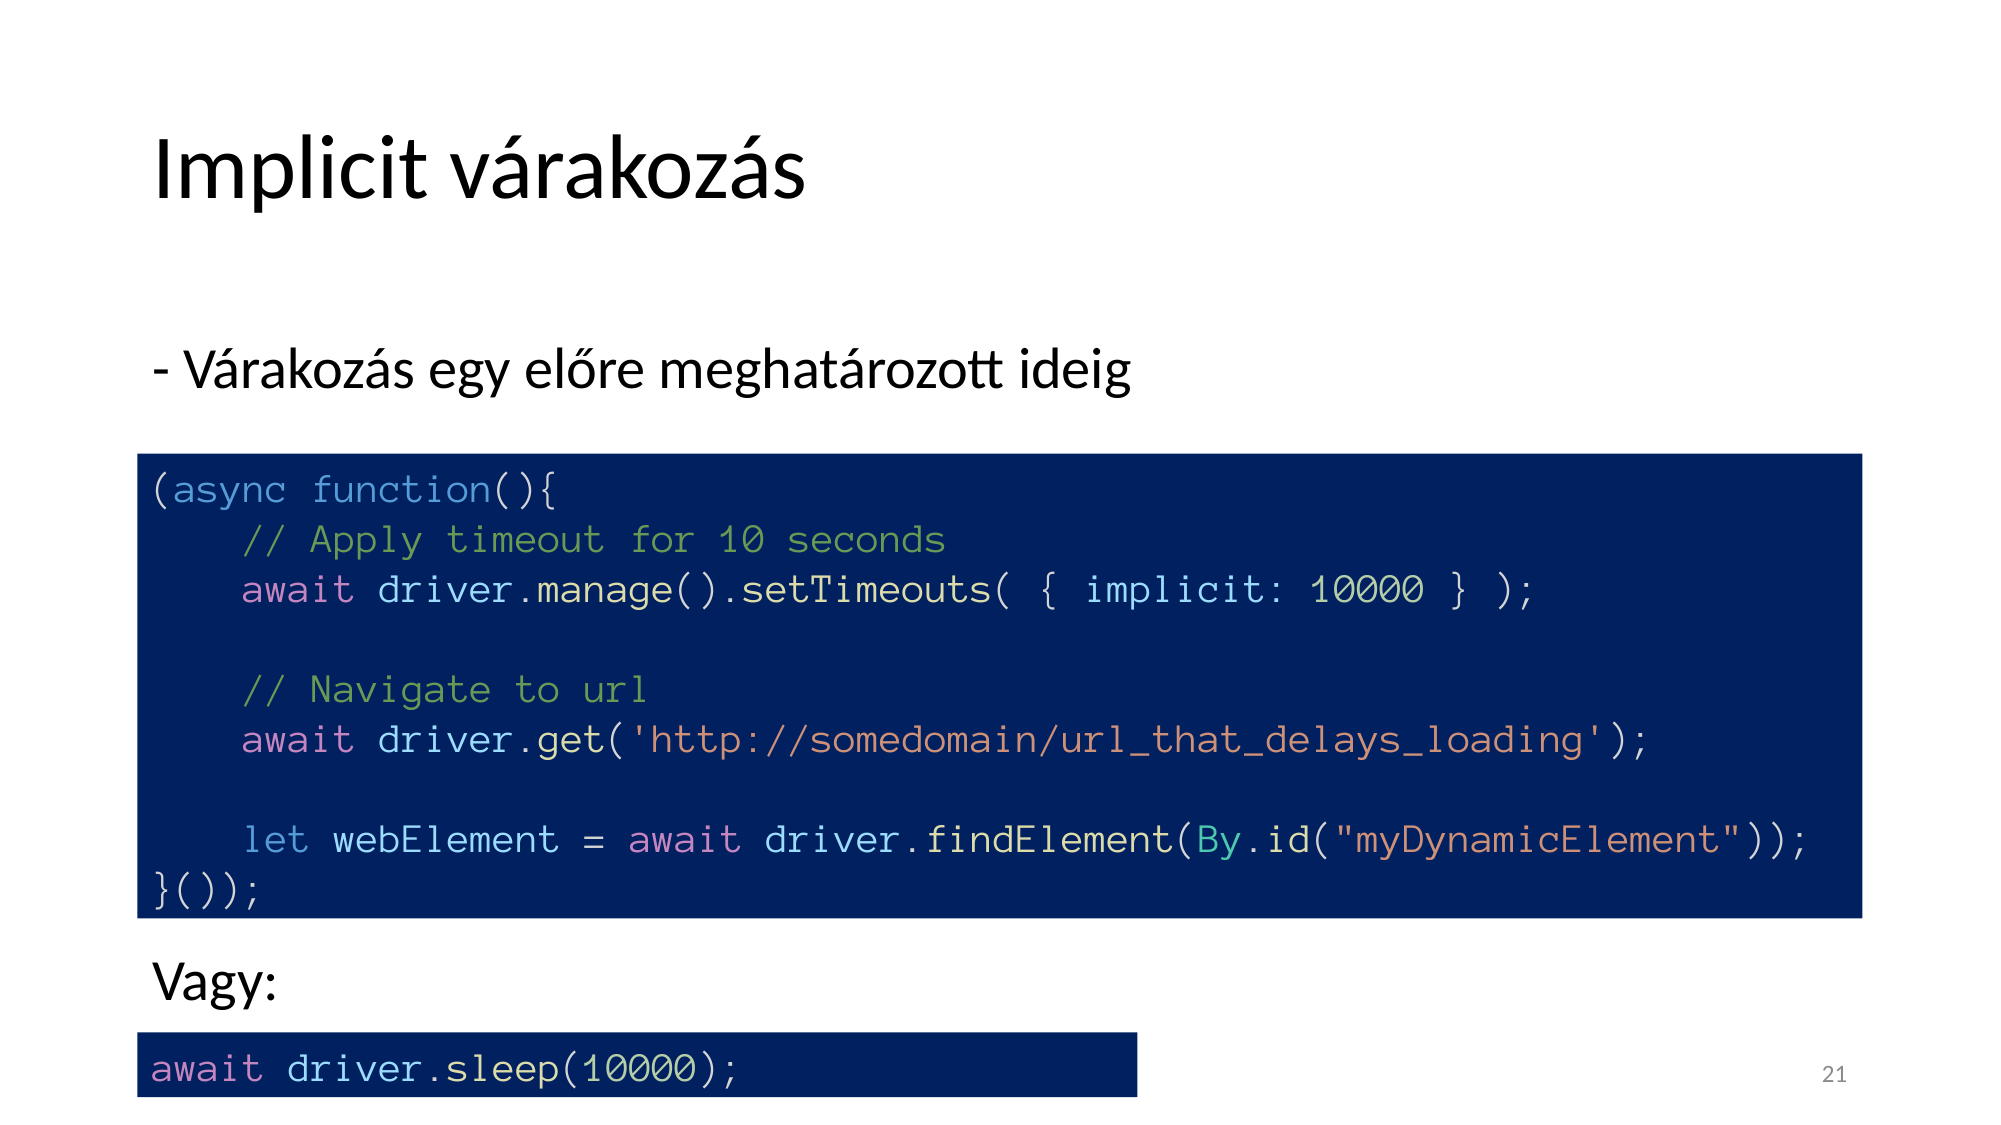

# Implicit várakozás
- Várakozás egy előre meghatározott ideig
(async function(){
    // Apply timeout for 10 seconds
    await driver.manage().setTimeouts( { implicit: 10000 } );
    // Navigate to url
    await driver.get('http://somedomain/url_that_delays_loading');
    let webElement = await driver.findElement(By.id("myDynamicElement"));
}());
Vagy:
await driver.sleep(10000);
21